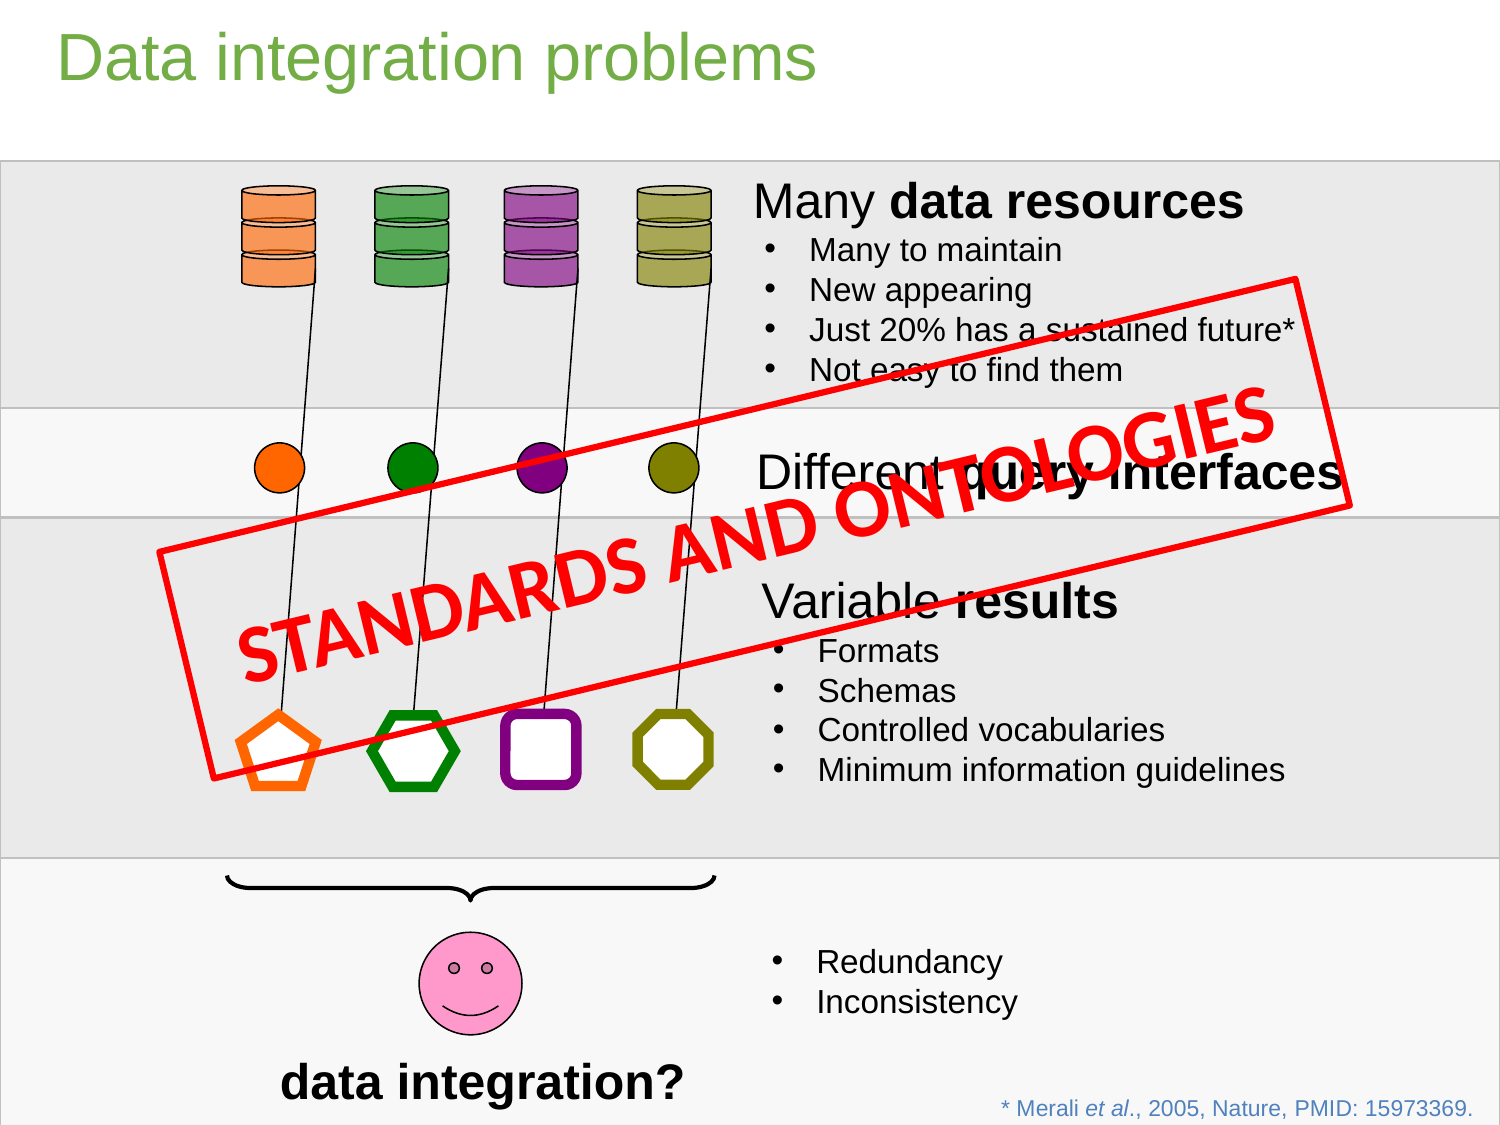

# Data integration problems

Many data resources
 Many to maintain
 New appearing
 Just 20% has a sustained future*
 Not easy to find them

STANDARDS AND ONTOLOGIES
Different query interfaces

Variable results
 Formats
 Schemas
 Controlled vocabularies
 Minimum information guidelines

 Redundancy
 Inconsistency

data integration?
* Merali et al., 2005, Nature, PMID: 15973369.